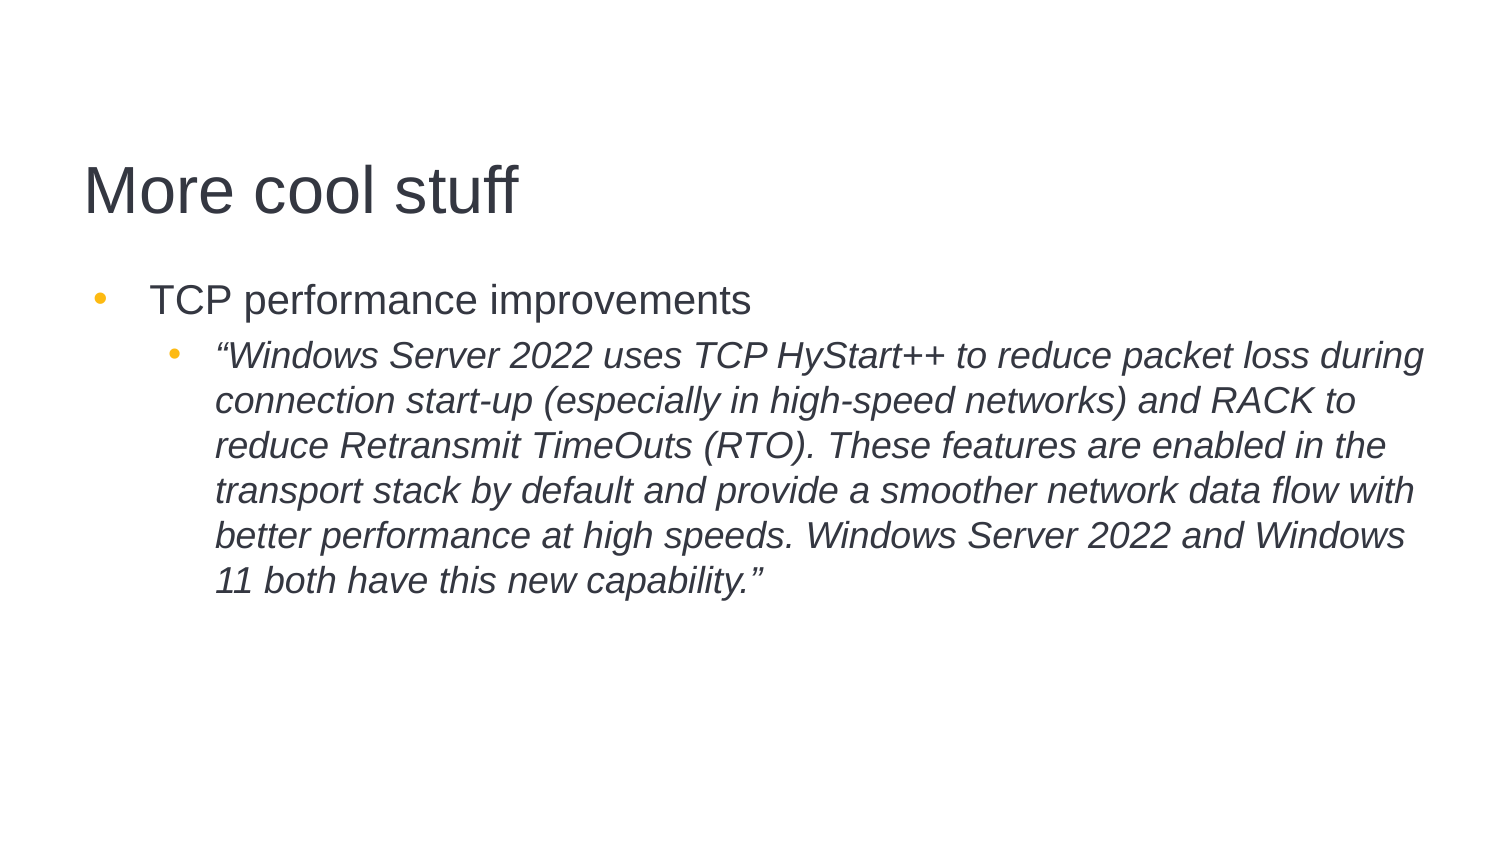

# More cool stuff
TCP performance improvements
“Windows Server 2022 uses TCP HyStart++ to reduce packet loss during connection start-up (especially in high-speed networks) and RACK to reduce Retransmit TimeOuts (RTO). These features are enabled in the transport stack by default and provide a smoother network data flow with better performance at high speeds. Windows Server 2022 and Windows 11 both have this new capability.”